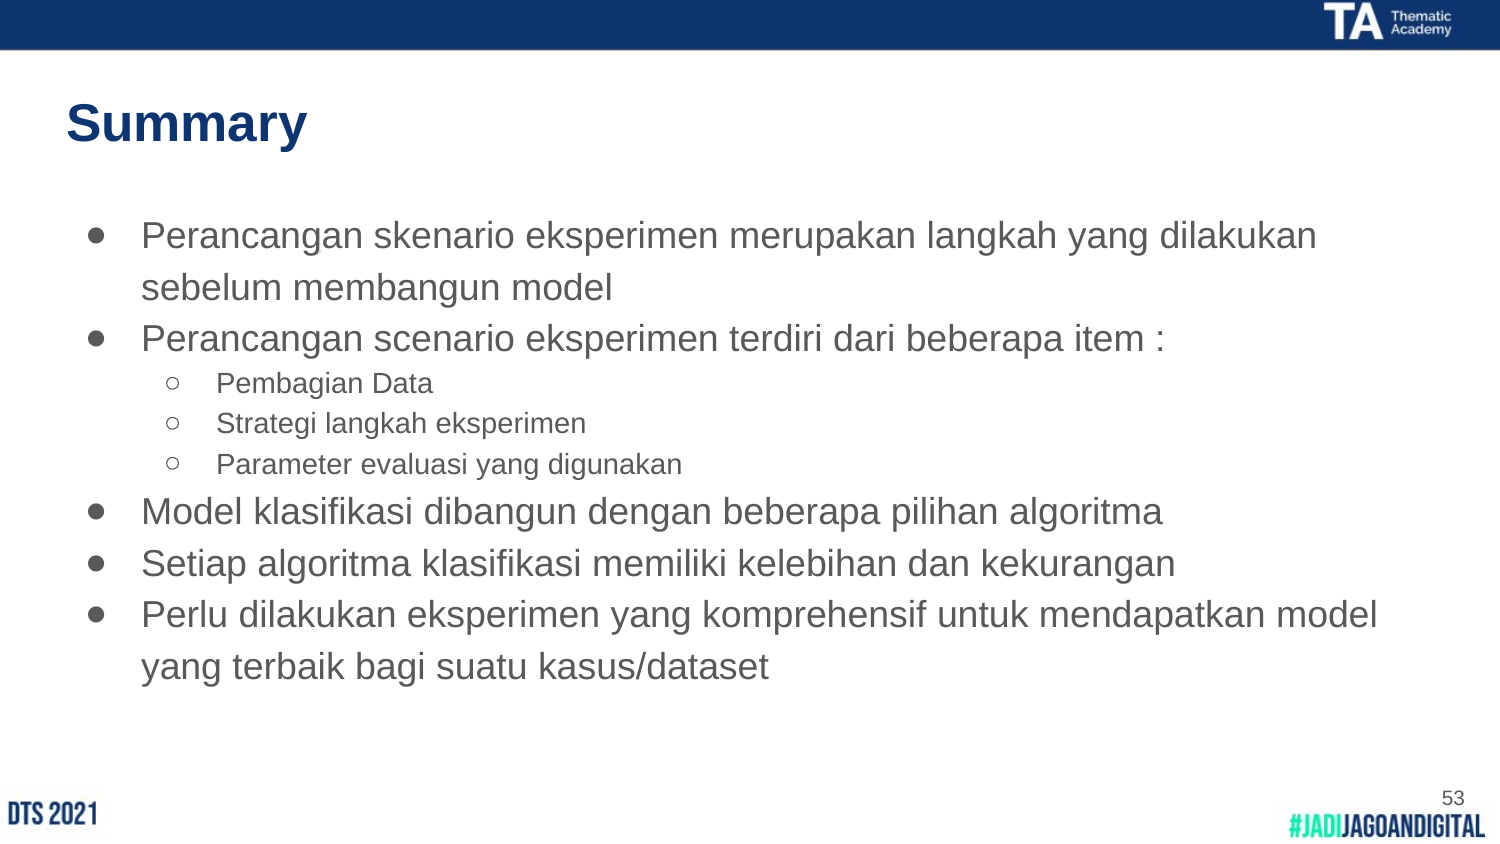

# Summary
Perancangan skenario eksperimen merupakan langkah yang dilakukan sebelum membangun model
Perancangan scenario eksperimen terdiri dari beberapa item :
Pembagian Data
Strategi langkah eksperimen
Parameter evaluasi yang digunakan
Model klasifikasi dibangun dengan beberapa pilihan algoritma
Setiap algoritma klasifikasi memiliki kelebihan dan kekurangan
Perlu dilakukan eksperimen yang komprehensif untuk mendapatkan model yang terbaik bagi suatu kasus/dataset
53